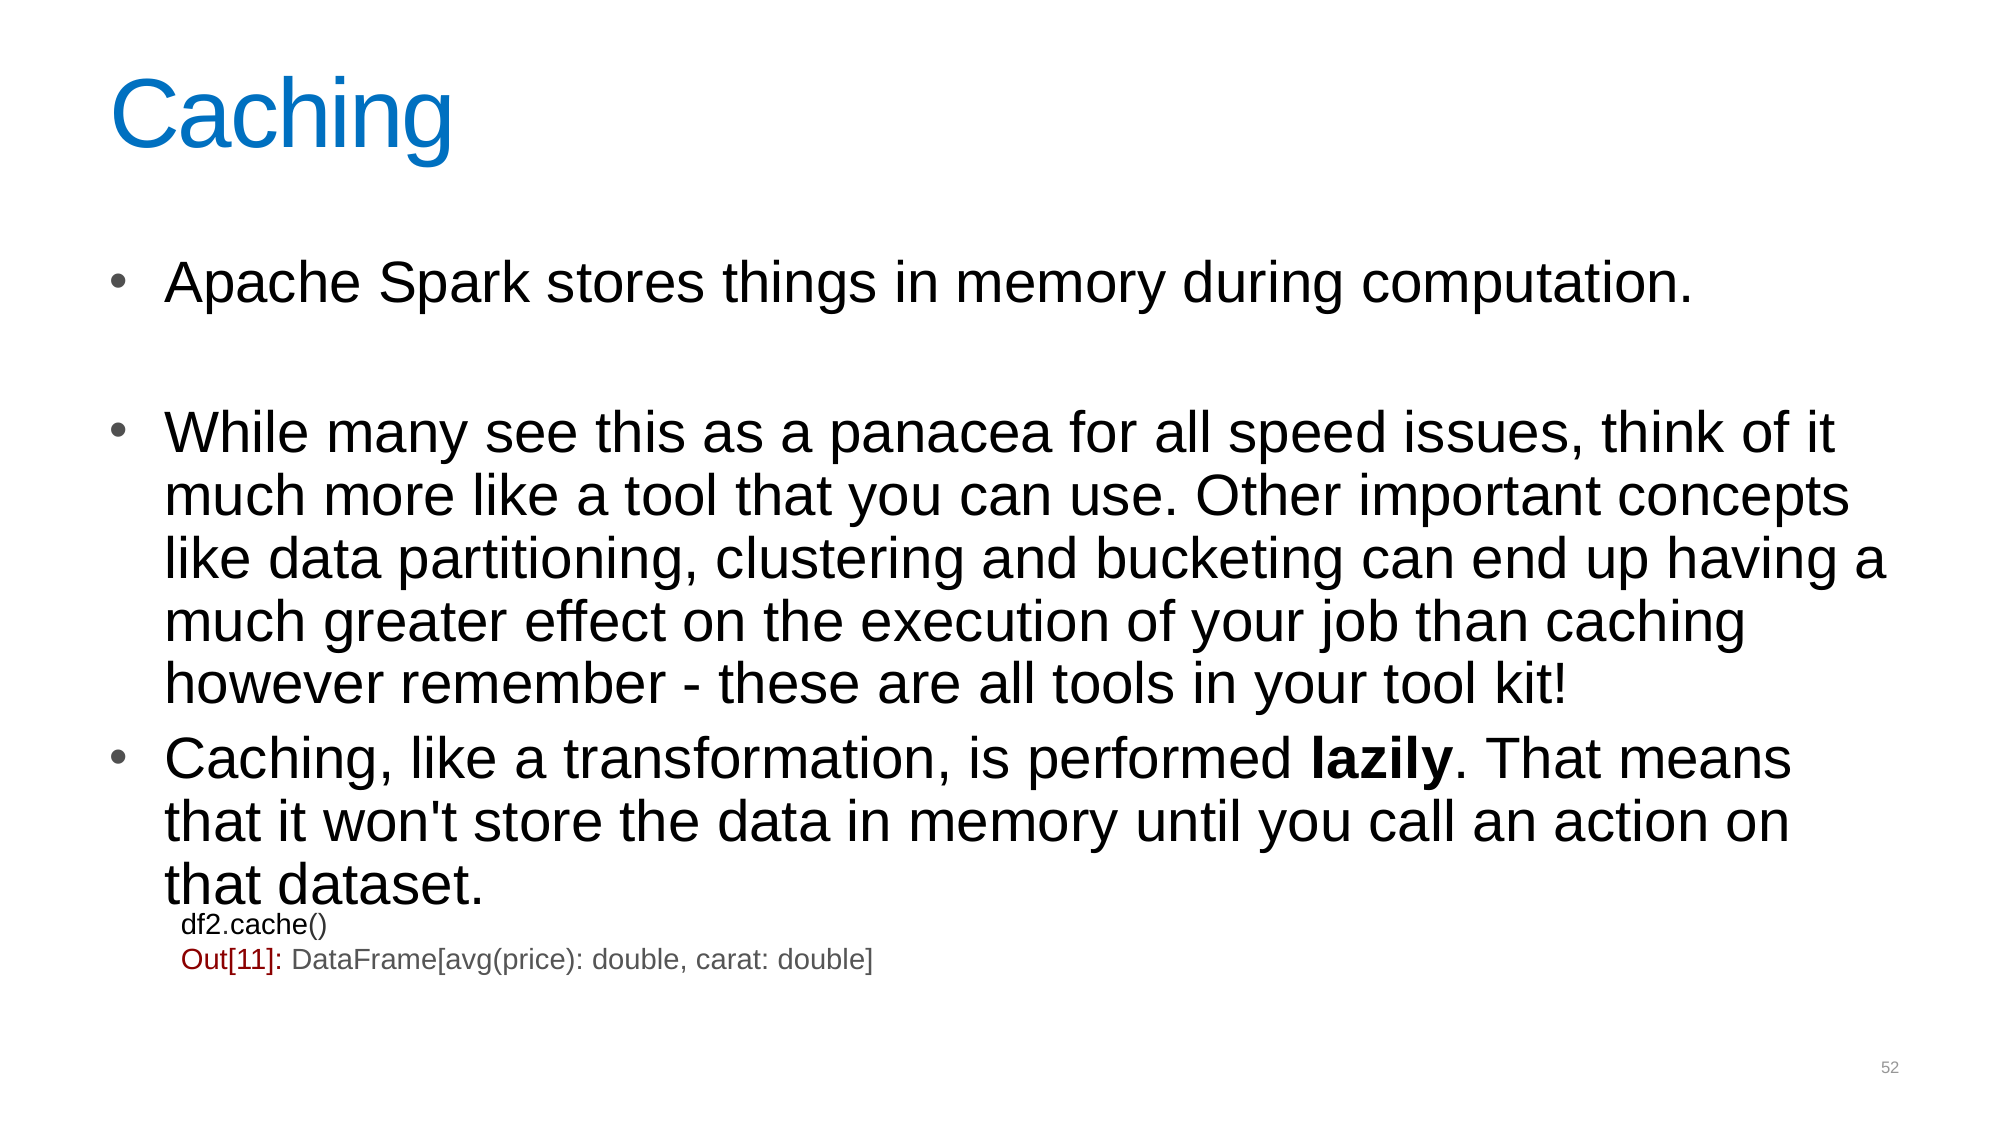

# Caching
Apache Spark stores things in memory during computation.

While many see this as a panacea for all speed issues, think of it much more like a tool that you can use. Other important concepts like data partitioning, clustering and bucketing can end up having a much greater effect on the execution of your job than caching however remember - these are all tools in your tool kit!
Caching, like a transformation, is performed lazily. That means that it won't store the data in memory until you call an action on that dataset.

df2.cache()
Out[11]: DataFrame[avg(price): double, carat: double]
52